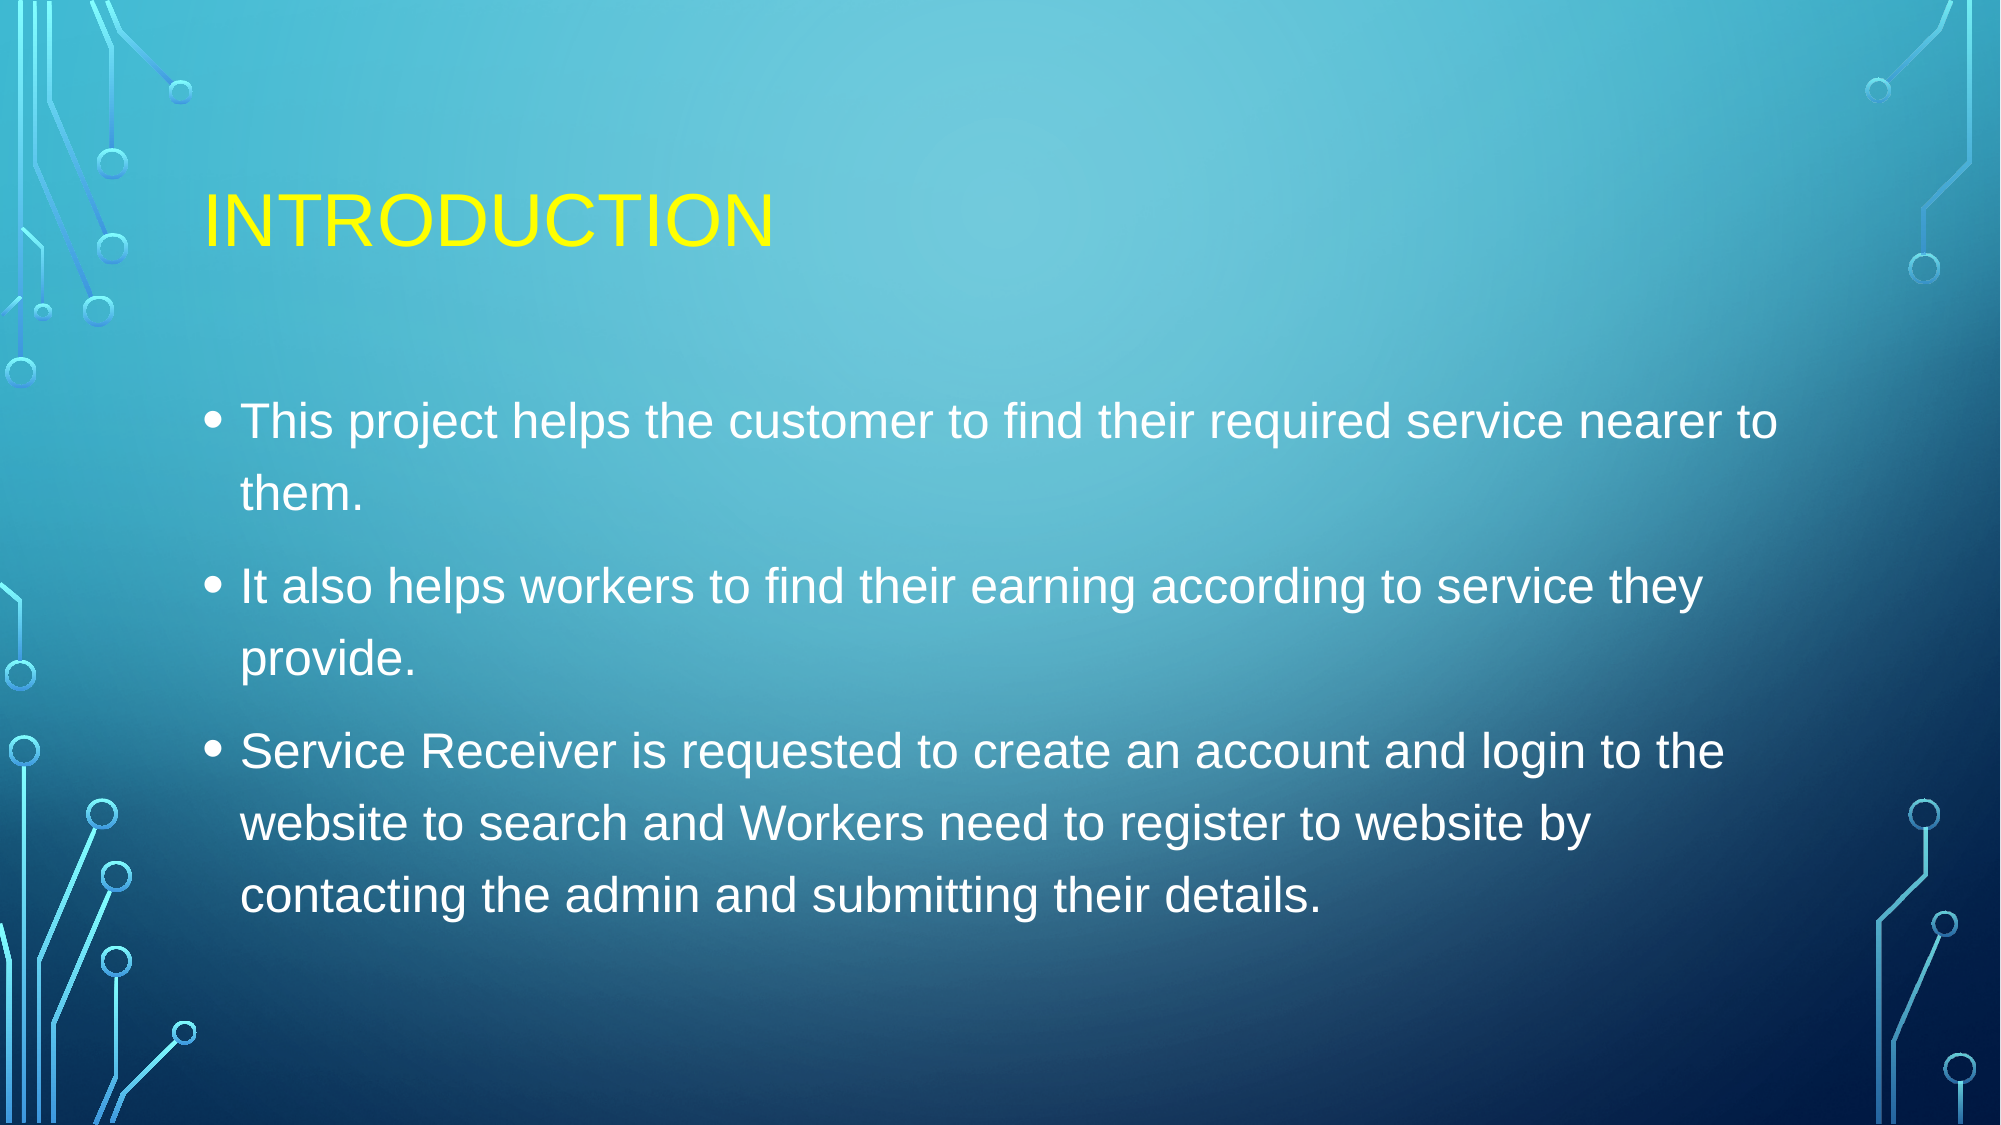

# Introduction
This project helps the customer to find their required service nearer to them.
It also helps workers to find their earning according to service they provide.
Service Receiver is requested to create an account and login to the website to search and Workers need to register to website by contacting the admin and submitting their details.